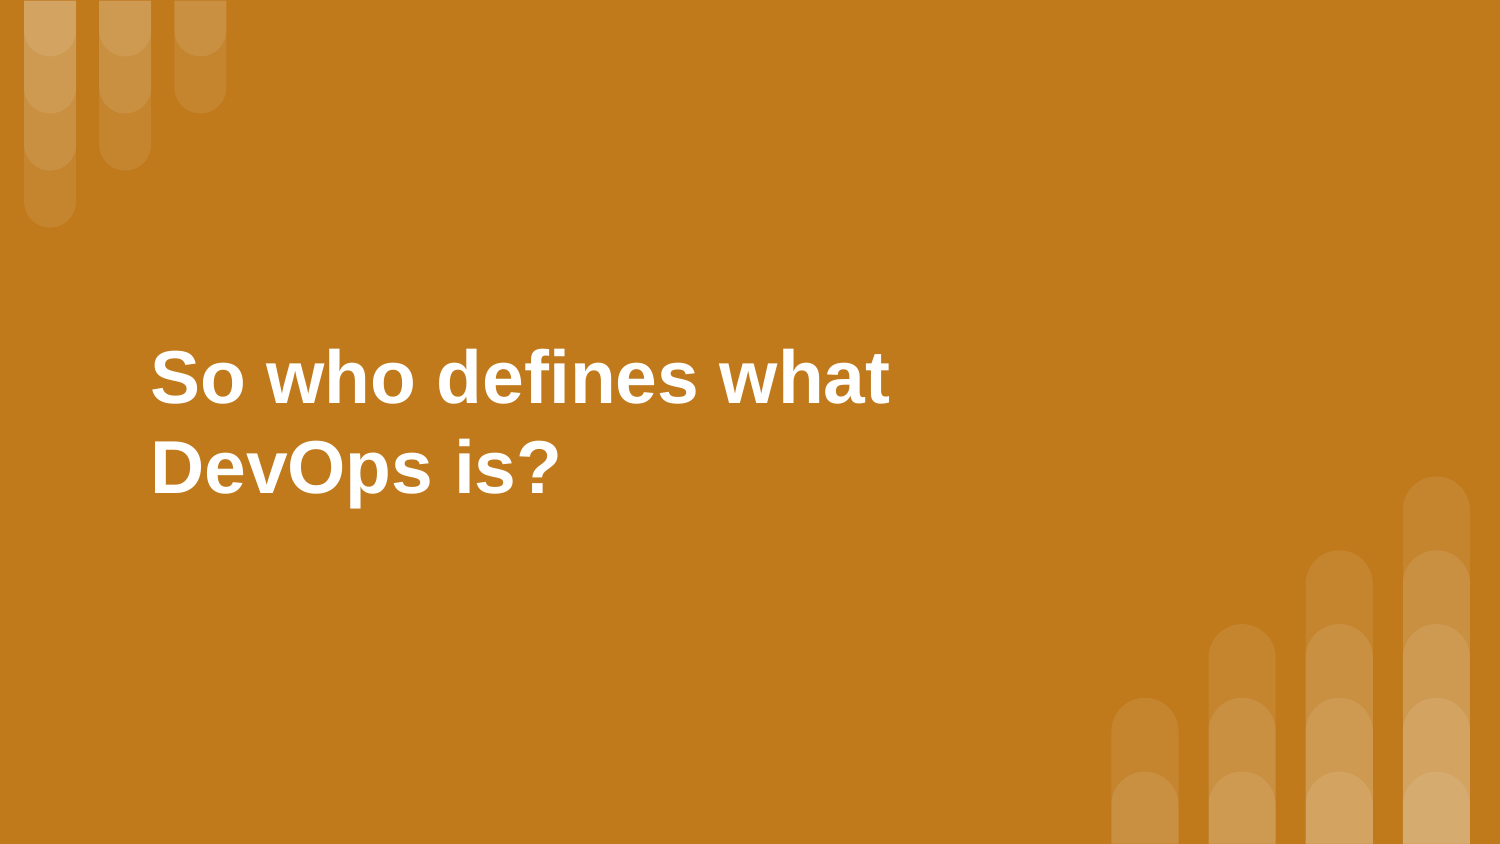

# So who defines what DevOps is?